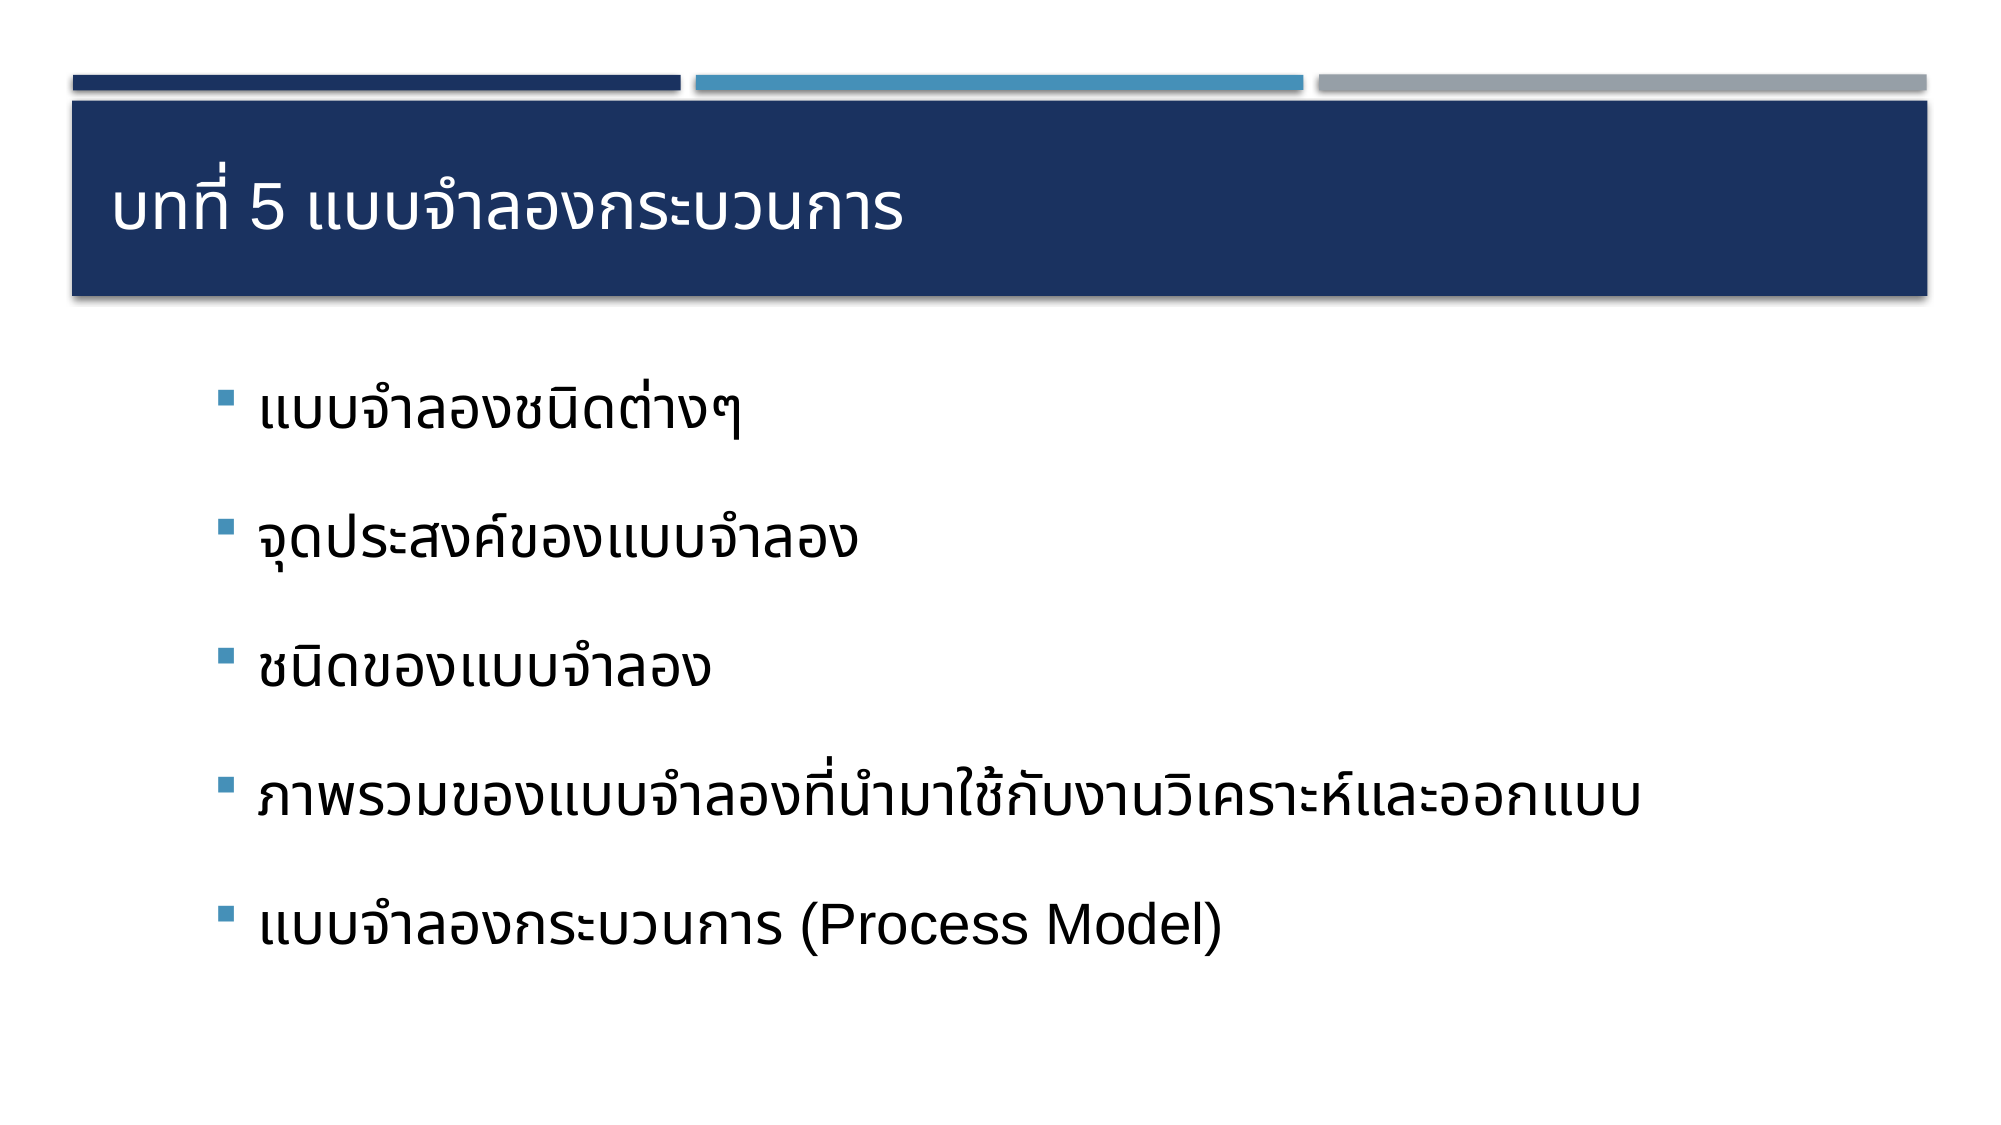

# บทที่ 5 แบบจำลองกระบวนการ
แบบจำลองชนิดต่างๆ
จุดประสงค์ของแบบจำลอง
ชนิดของแบบจำลอง
ภาพรวมของแบบจำลองที่นำมาใช้กับงานวิเคราะห์และออกแบบ
แบบจำลองกระบวนการ (Process Model)